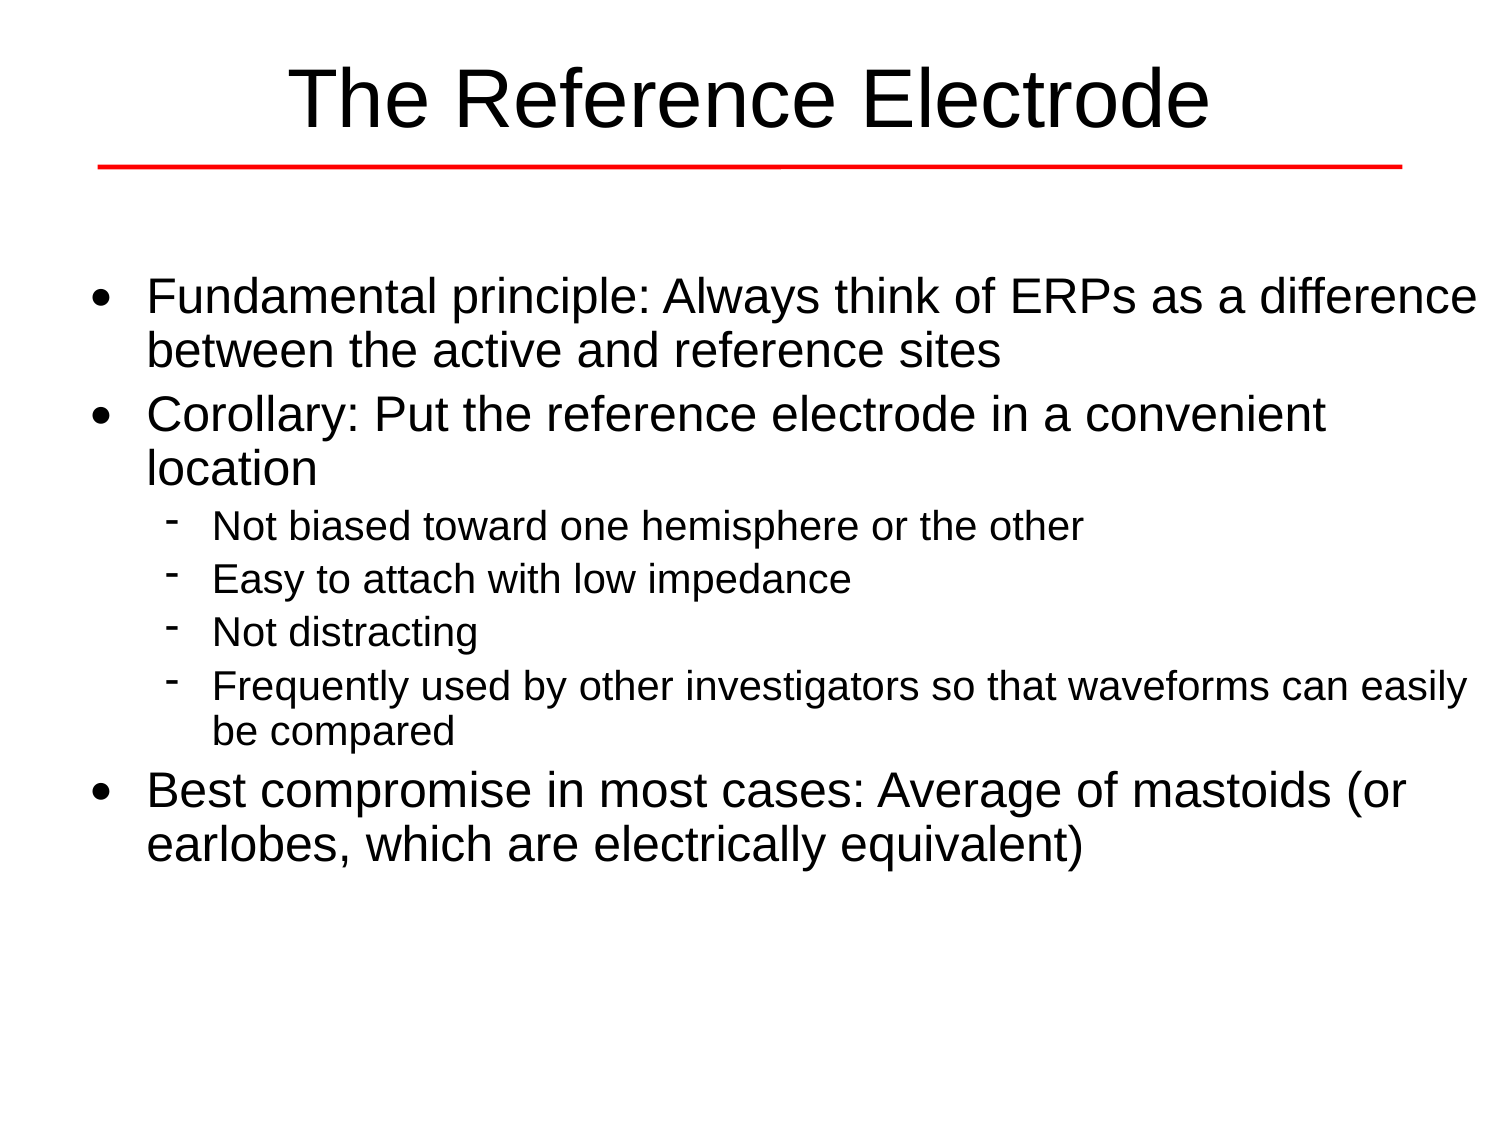

# The Reference Electrode

Fundamental principle: Always think of ERPs as a difference between the active and reference sites
Corollary: Put the reference electrode in a convenient location
Not biased toward one hemisphere or the other
Easy to attach with low impedance
Not distracting
Frequently used by other investigators so that waveforms can easily be compared
Best compromise in most cases: Average of mastoids (or earlobes, which are electrically equivalent)